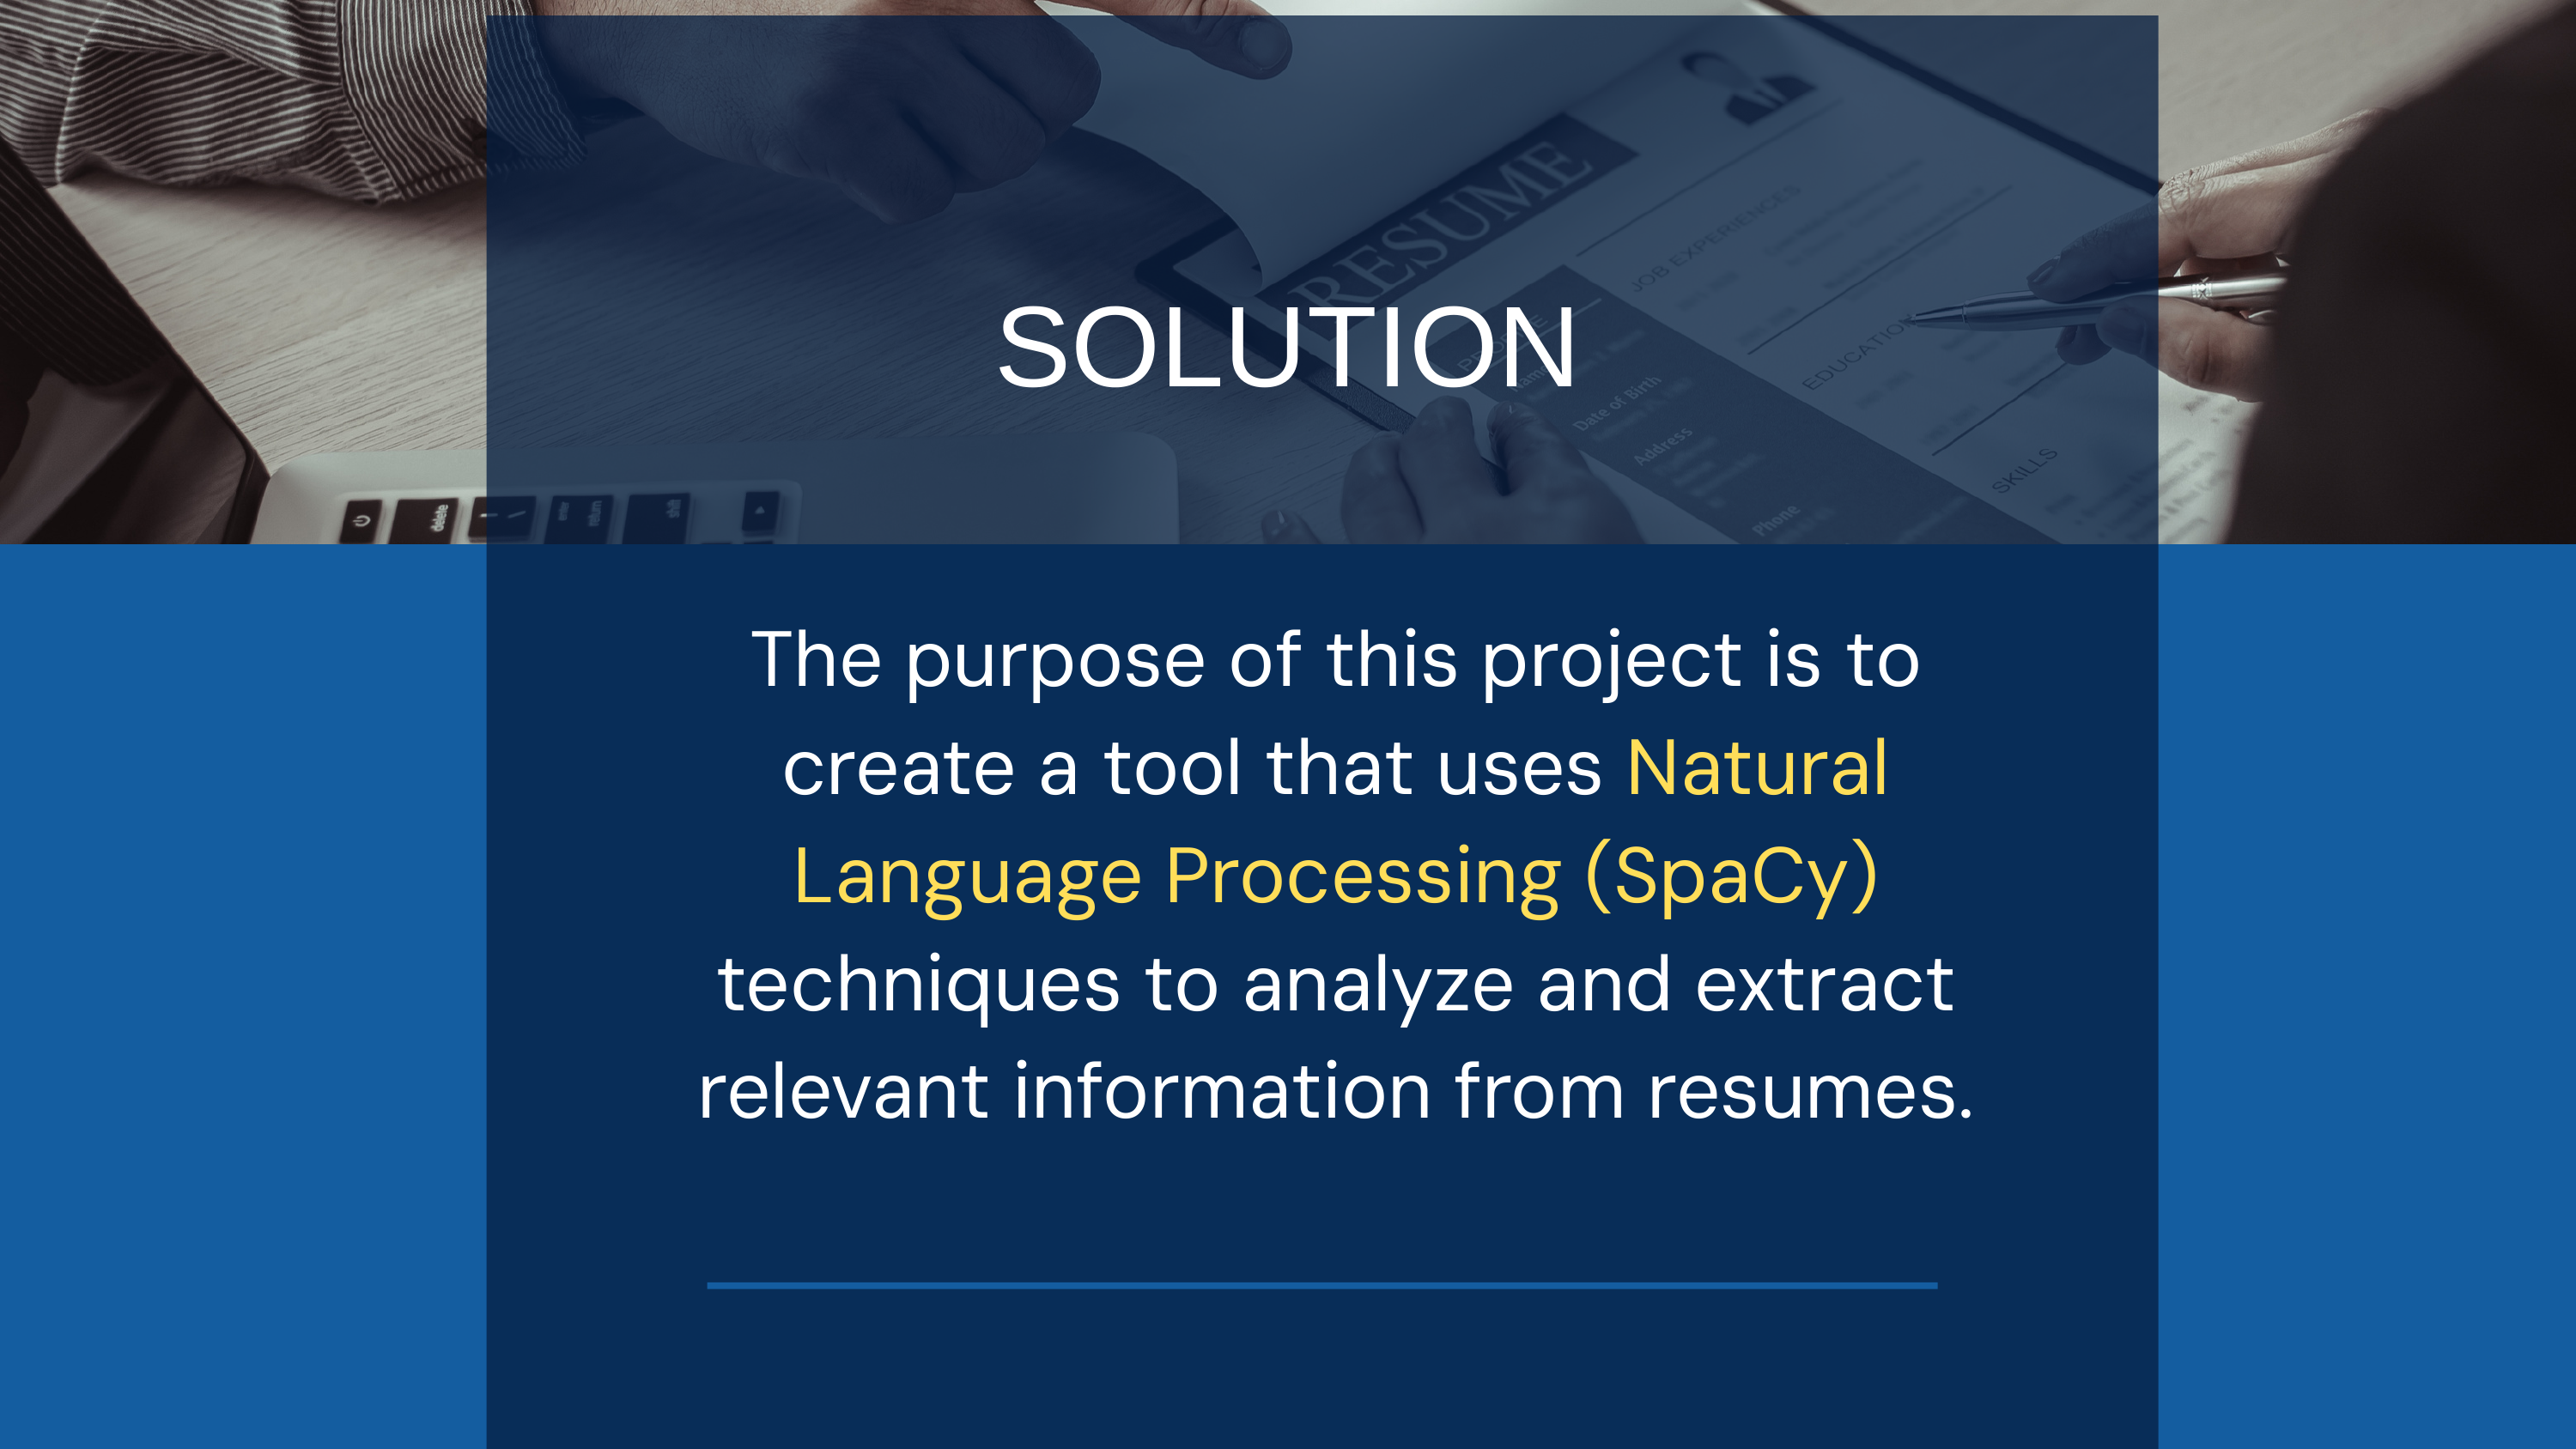

SOLUTION
The purpose of this project is to create a tool that uses Natural Language Processing (SpaCy) techniques to analyze and extract relevant information from resumes.